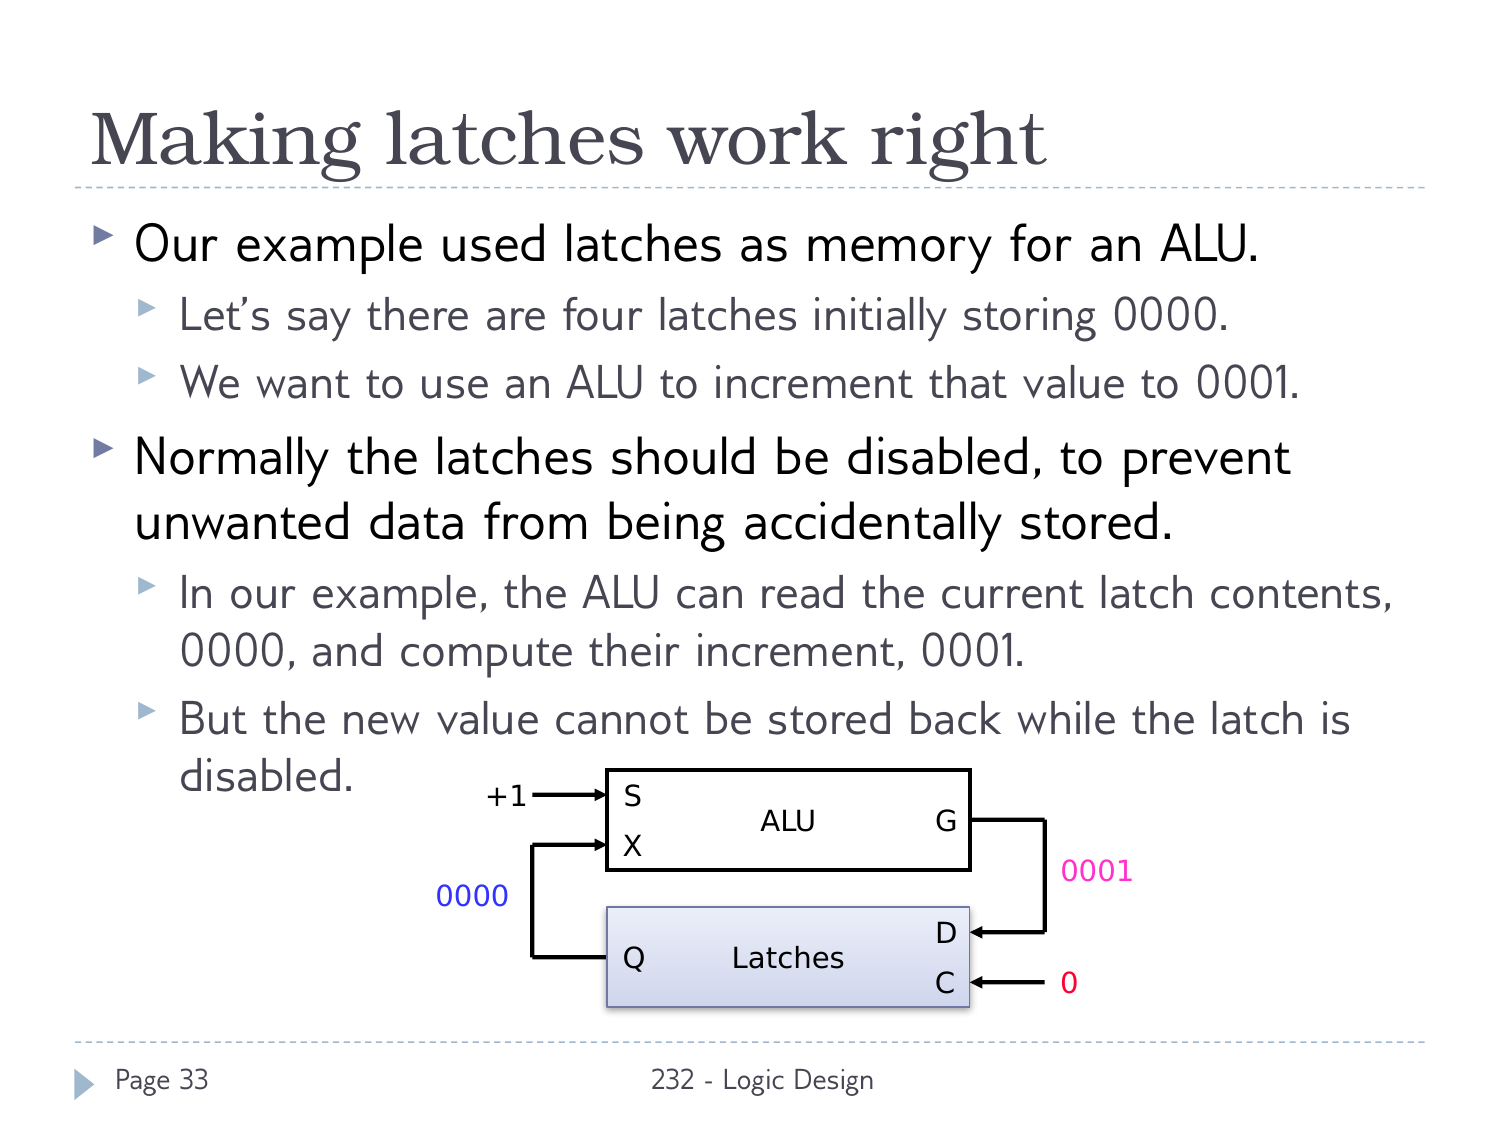

# Making latches work right
Our example used latches as memory for an ALU.
Let’s say there are four latches initially storing 0000.
We want to use an ALU to increment that value to 0001.
Normally the latches should be disabled, to prevent unwanted data from being accidentally stored.
In our example, the ALU can read the current latch contents, 0000, and compute their increment, 0001.
But the new value cannot be stored back while the latch is disabled.

+1

S
ALU
G
X

0001
0000

D
Q
Latches
C
0

Page 33
232 - Logic Design